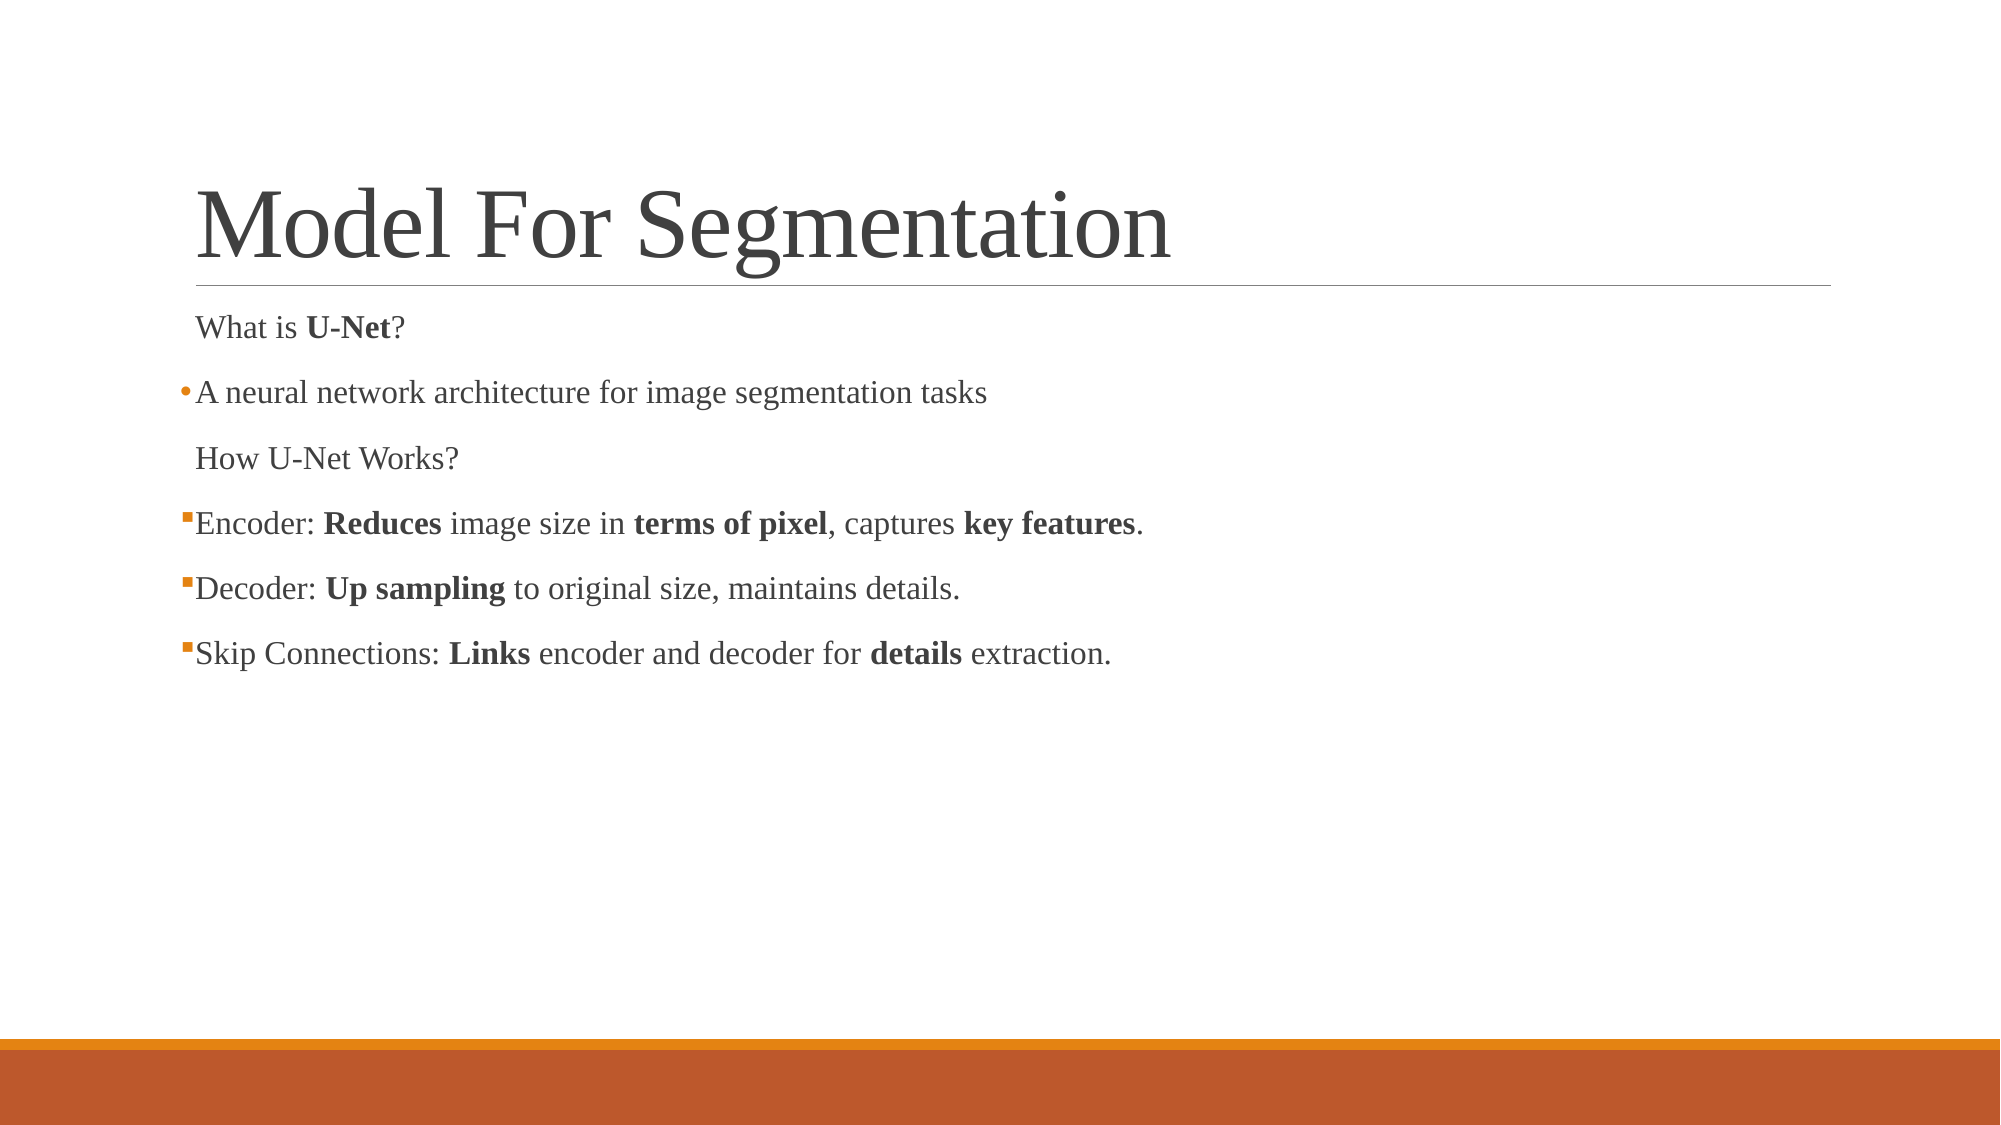

# Model For Segmentation
What is U-Net?
A neural network architecture for image segmentation tasks
How U-Net Works?
Encoder: Reduces image size in terms of pixel, captures key features.
Decoder: Up sampling to original size, maintains details.
Skip Connections: Links encoder and decoder for details extraction.